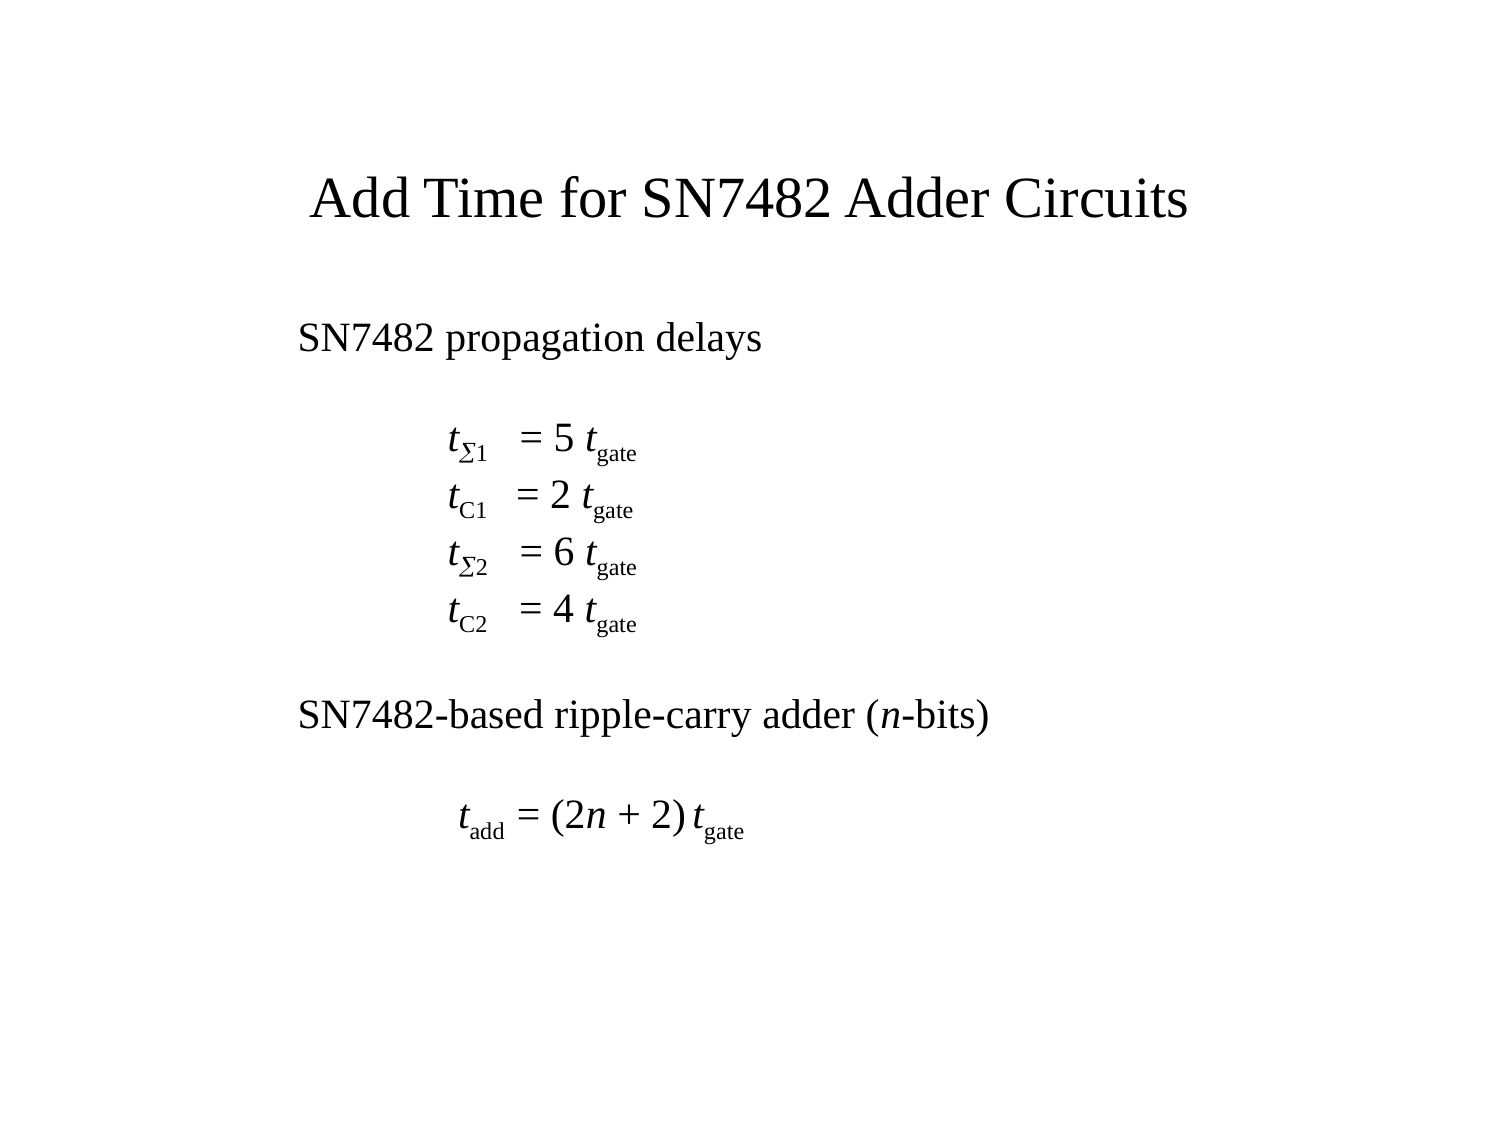

# Add Time for SN7482 Adder Circuits
SN7482 propagation delays

	t∑1   = 5 tgate
	tC1    = 2 tgate
	t∑2   = 6 tgate
	tC2   = 4 tgate

SN7482-based ripple-carry adder (n-bits)

	 tadd  = (2n + 2) tgate